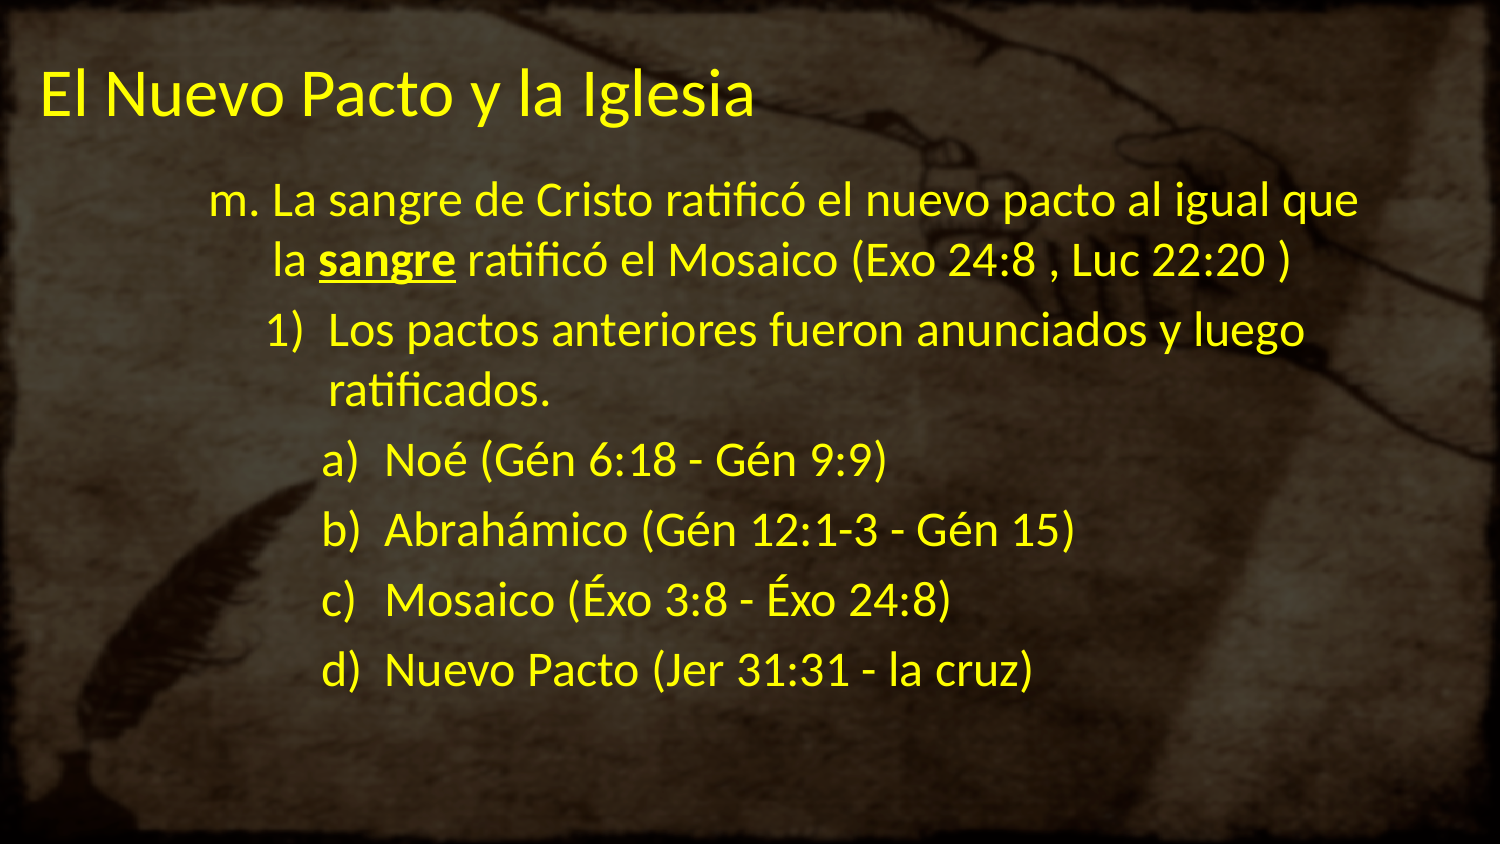

# El Nuevo Pacto y la Iglesia
La sangre de Cristo ratificó el nuevo pacto al igual que la sangre ratificó el Mosaico (Exo 24:8 , Luc 22:20 )
Los pactos anteriores fueron anunciados y luego ratificados.
Noé (Gén 6:18 - Gén 9:9)
Abrahámico (Gén 12:1-3 - Gén 15)
Mosaico (Éxo 3:8 - Éxo 24:8)
Nuevo Pacto (Jer 31:31 - la cruz)